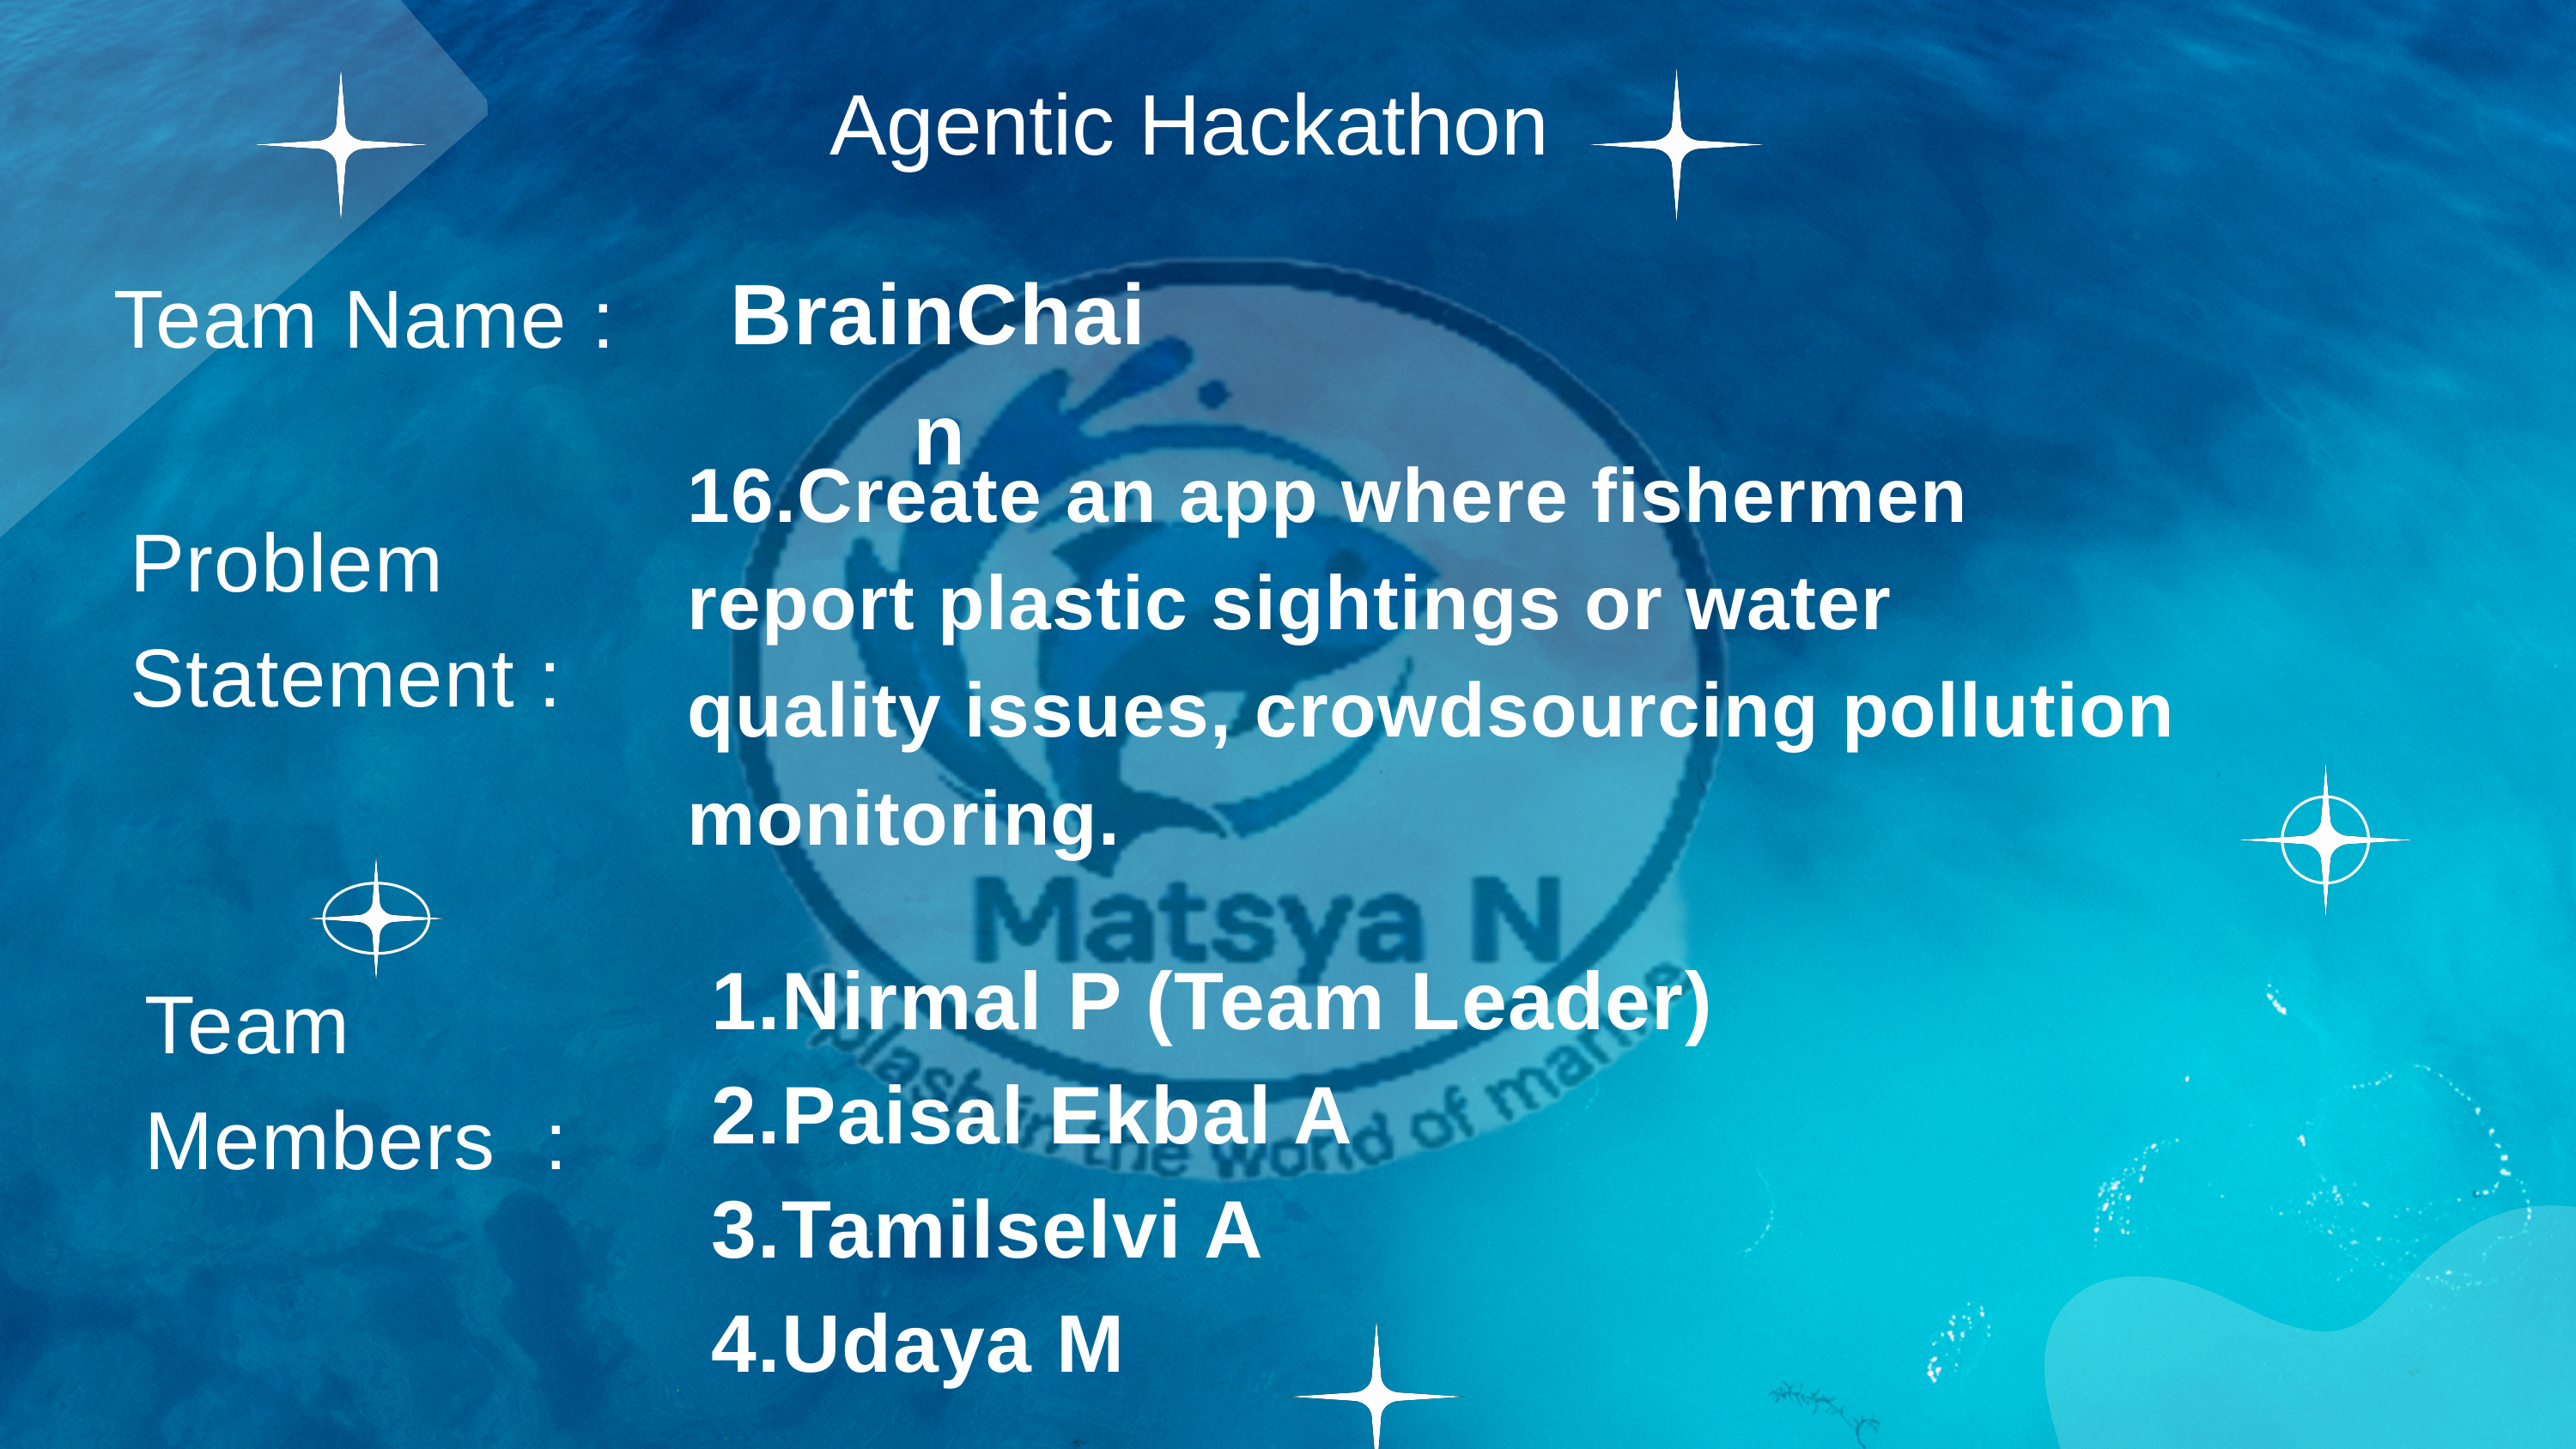

Agentic Hackathon

BrainChain
Team Name :
16.Create an app where fishermen
report plastic sightings or water
quality issues, crowdsourcing pollution
monitoring.
Problem
Statement :

 1.Nirmal P (Team Leader)
 2.Paisal Ekbal A
 3.Tamilselvi A
 4.Udaya M
Team
Members  :